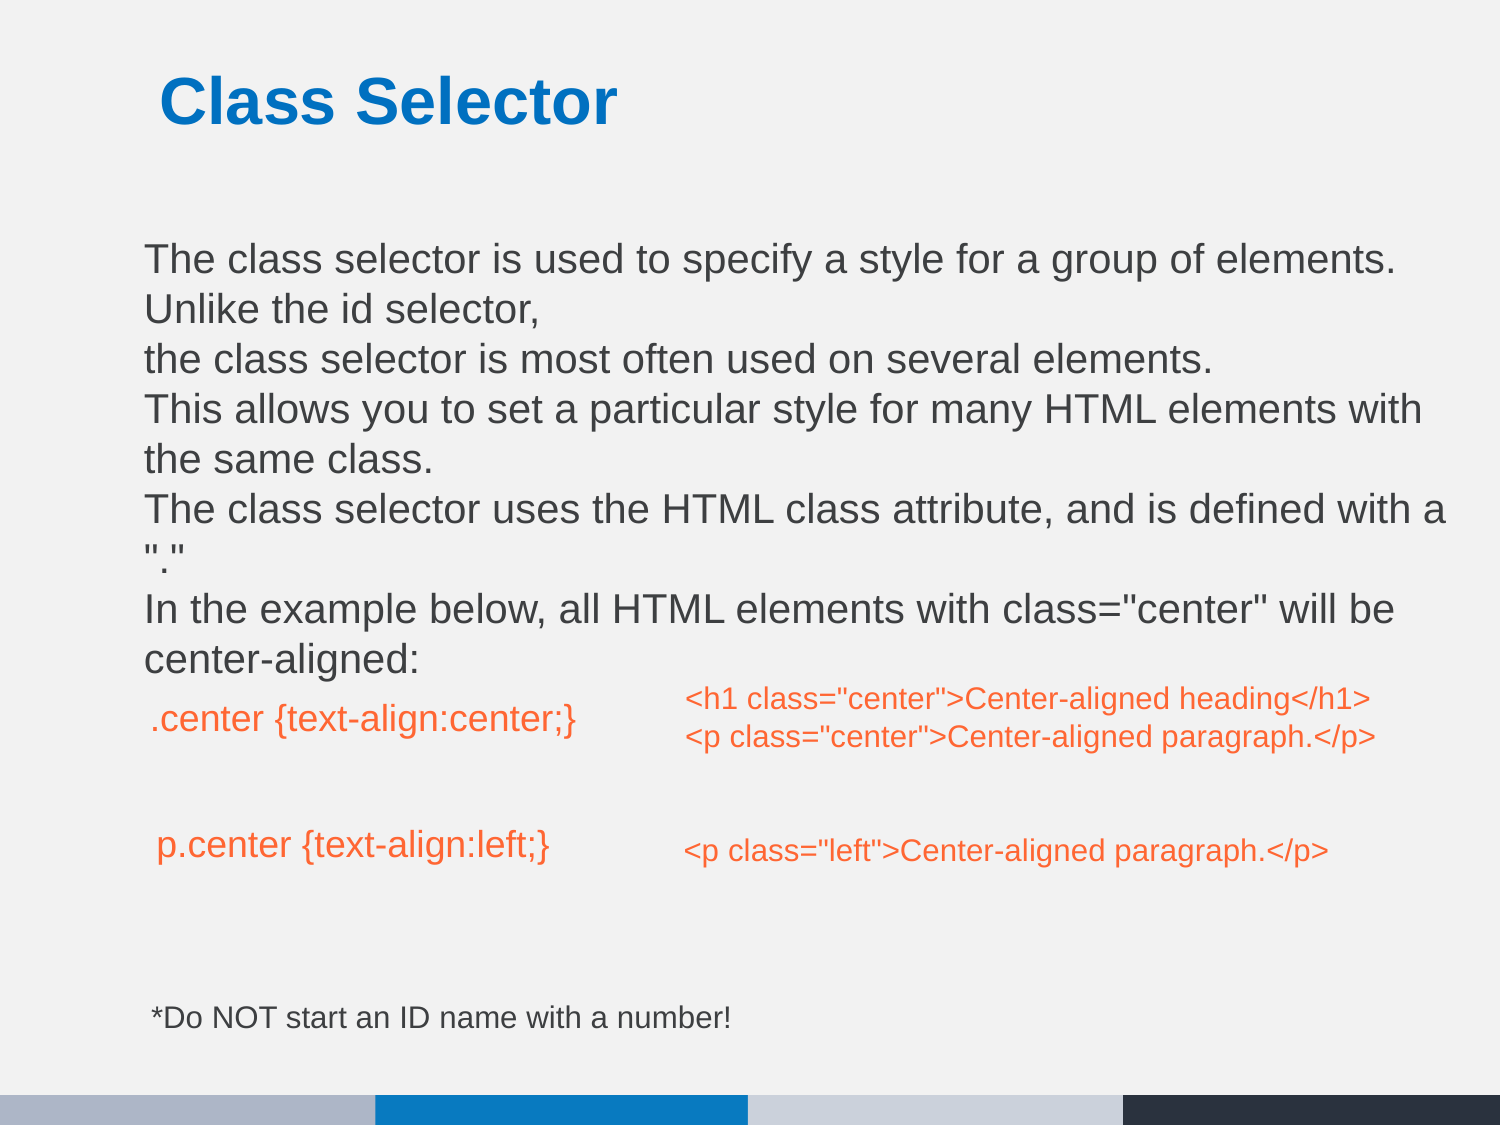

Class Selector
The class selector is used to specify a style for a group of elements. Unlike the id selector,
the class selector is most often used on several elements.
This allows you to set a particular style for many HTML elements with the same class.
The class selector uses the HTML class attribute, and is defined with a "."
In the example below, all HTML elements with class="center" will be center-aligned:

<h1 class="center">Center-aligned heading</h1>
<p class="center">Center-aligned paragraph.</p>
.center {text-align:center;}
p.center {text-align:left;}
<p class="left">Center-aligned paragraph.</p>
*Do NOT start an ID name with a number!